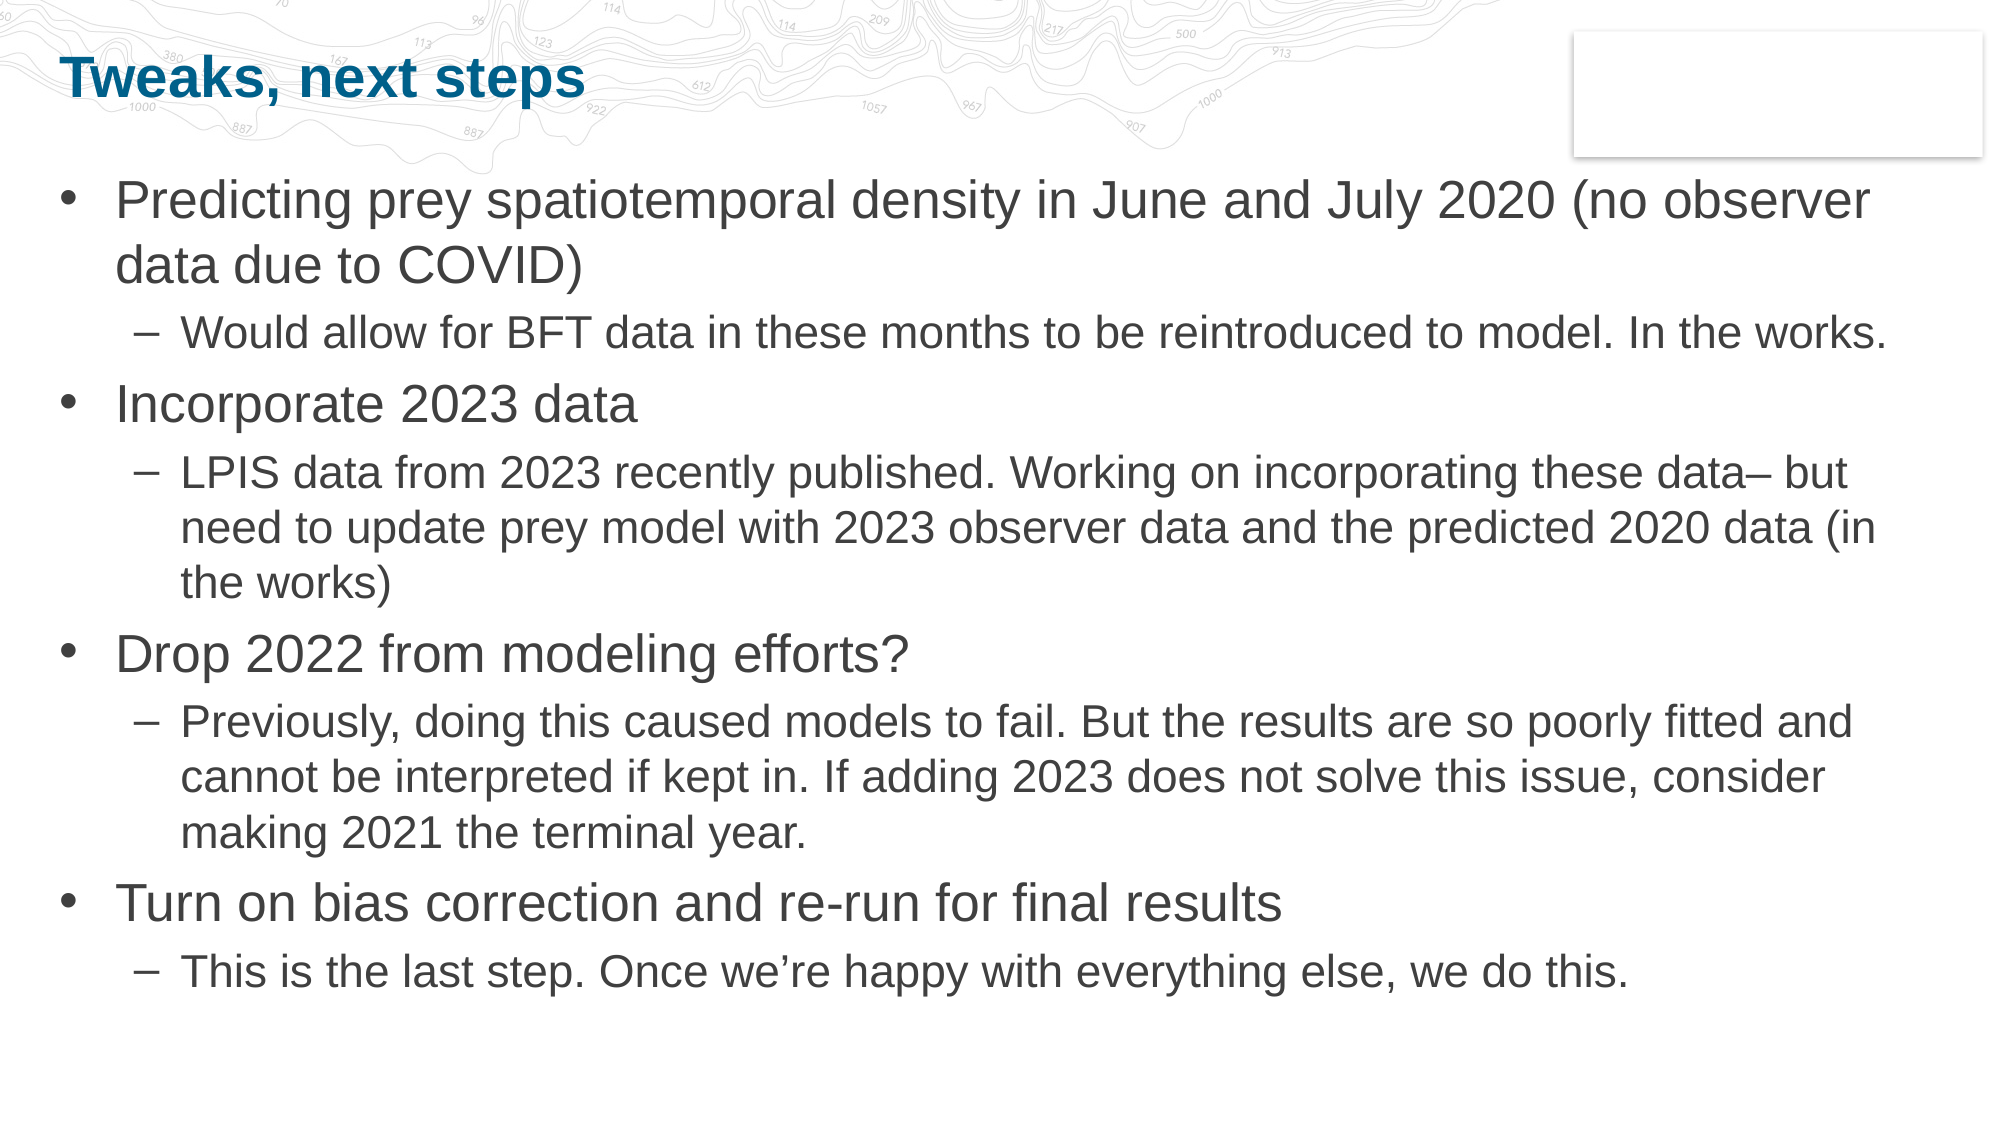

# Tweaks, next steps

Predicting prey spatiotemporal density in June and July 2020 (no observer data due to COVID)
Would allow for BFT data in these months to be reintroduced to model. In the works.
Incorporate 2023 data
LPIS data from 2023 recently published. Working on incorporating these data– but need to update prey model with 2023 observer data and the predicted 2020 data (in the works)
Drop 2022 from modeling efforts?
Previously, doing this caused models to fail. But the results are so poorly fitted and cannot be interpreted if kept in. If adding 2023 does not solve this issue, consider making 2021 the terminal year.
Turn on bias correction and re-run for final results
This is the last step. Once we’re happy with everything else, we do this.